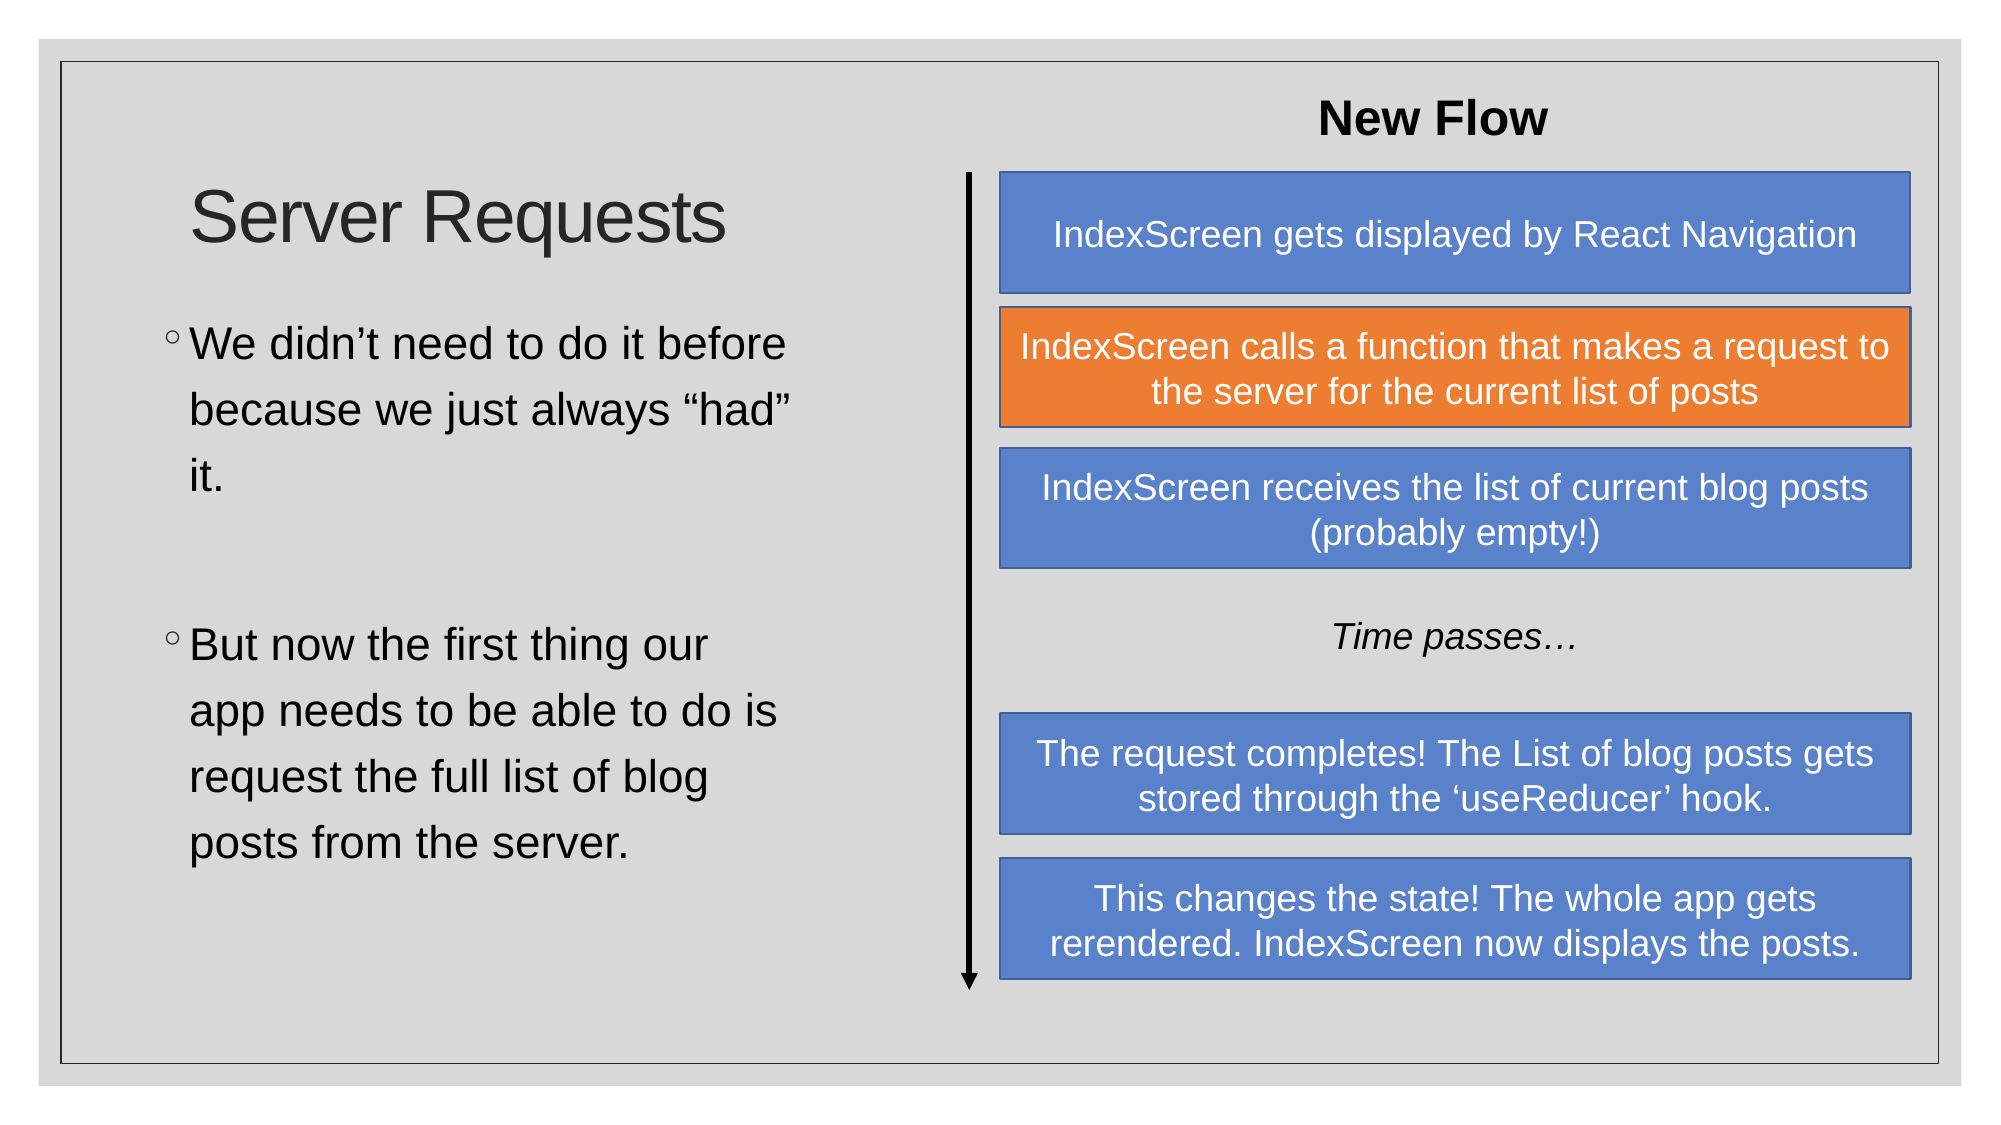

New Flow
IndexScreen gets displayed by React Navigation
IndexScreen calls a function that makes a request to the server for the current list of posts
IndexScreen receives the list of current blog posts (probably empty!)
Time passes…
The request completes! The List of blog posts gets stored through the ‘useReducer’ hook.
This changes the state! The whole app gets rerendered. IndexScreen now displays the posts.
# Server Requests
We didn’t need to do it before because we just always “had” it.

But now the first thing our app needs to be able to do is request the full list of blog posts from the server.